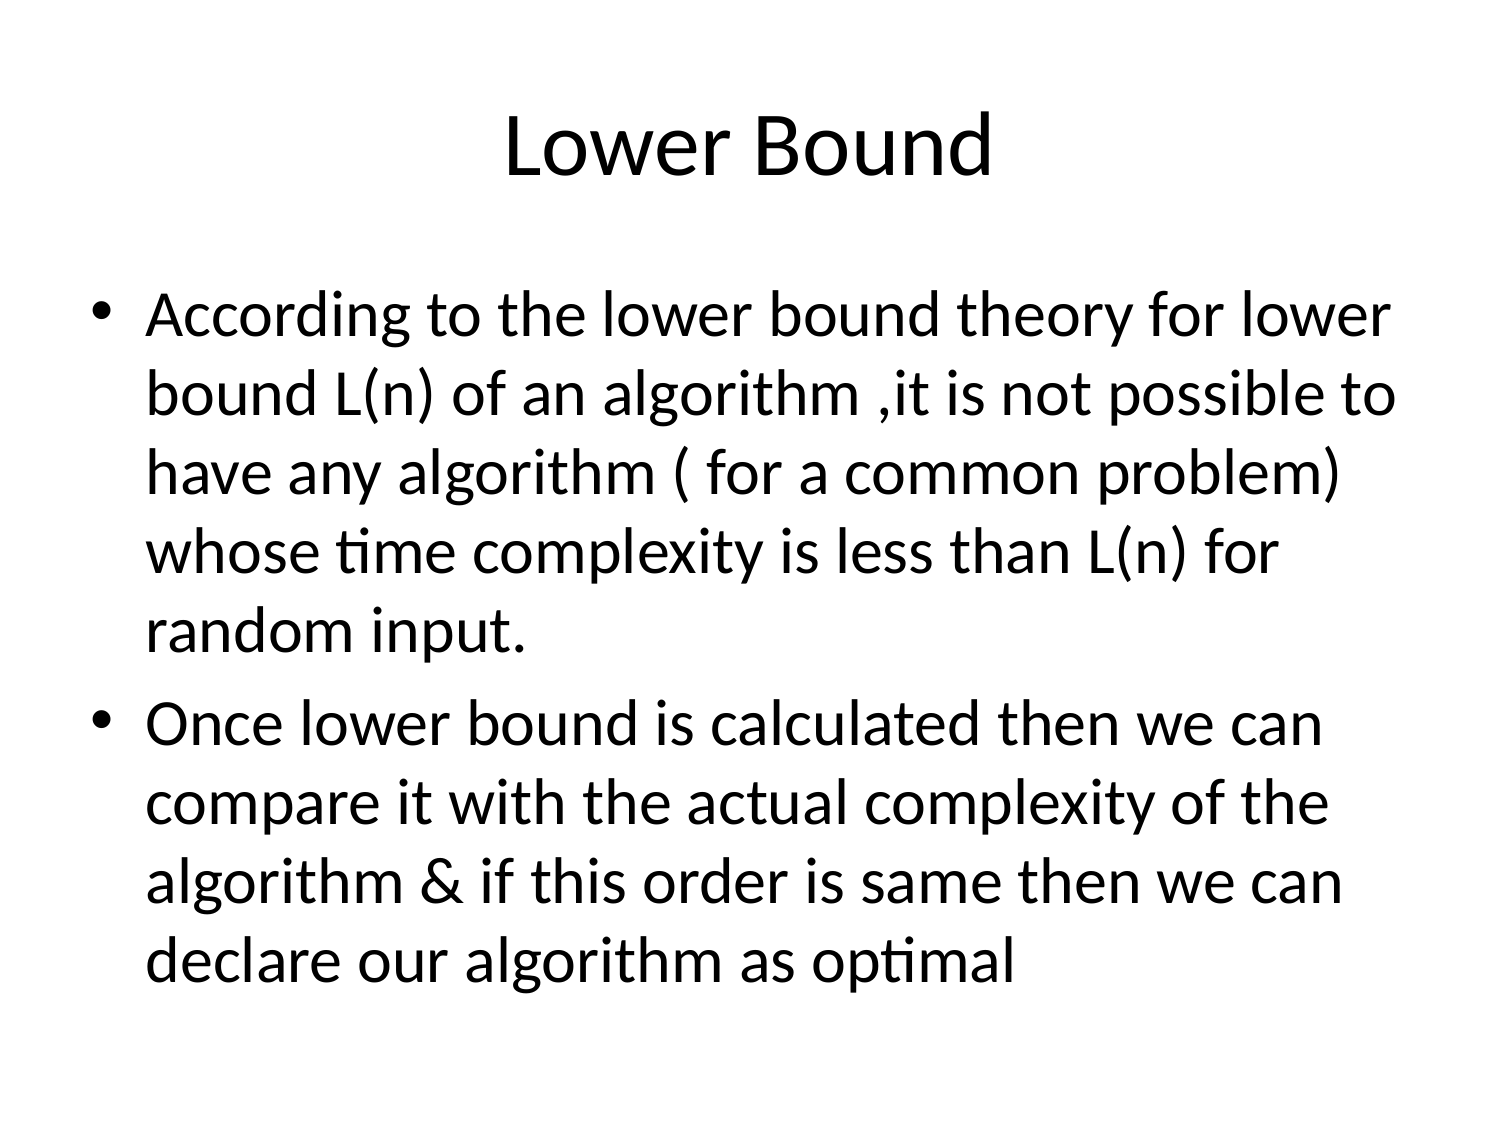

# Lower Bound
According to the lower bound theory for lower bound L(n) of an algorithm ,it is not possible to have any algorithm ( for a common problem) whose time complexity is less than L(n) for random input.
Once lower bound is calculated then we can compare it with the actual complexity of the algorithm & if this order is same then we can declare our algorithm as optimal